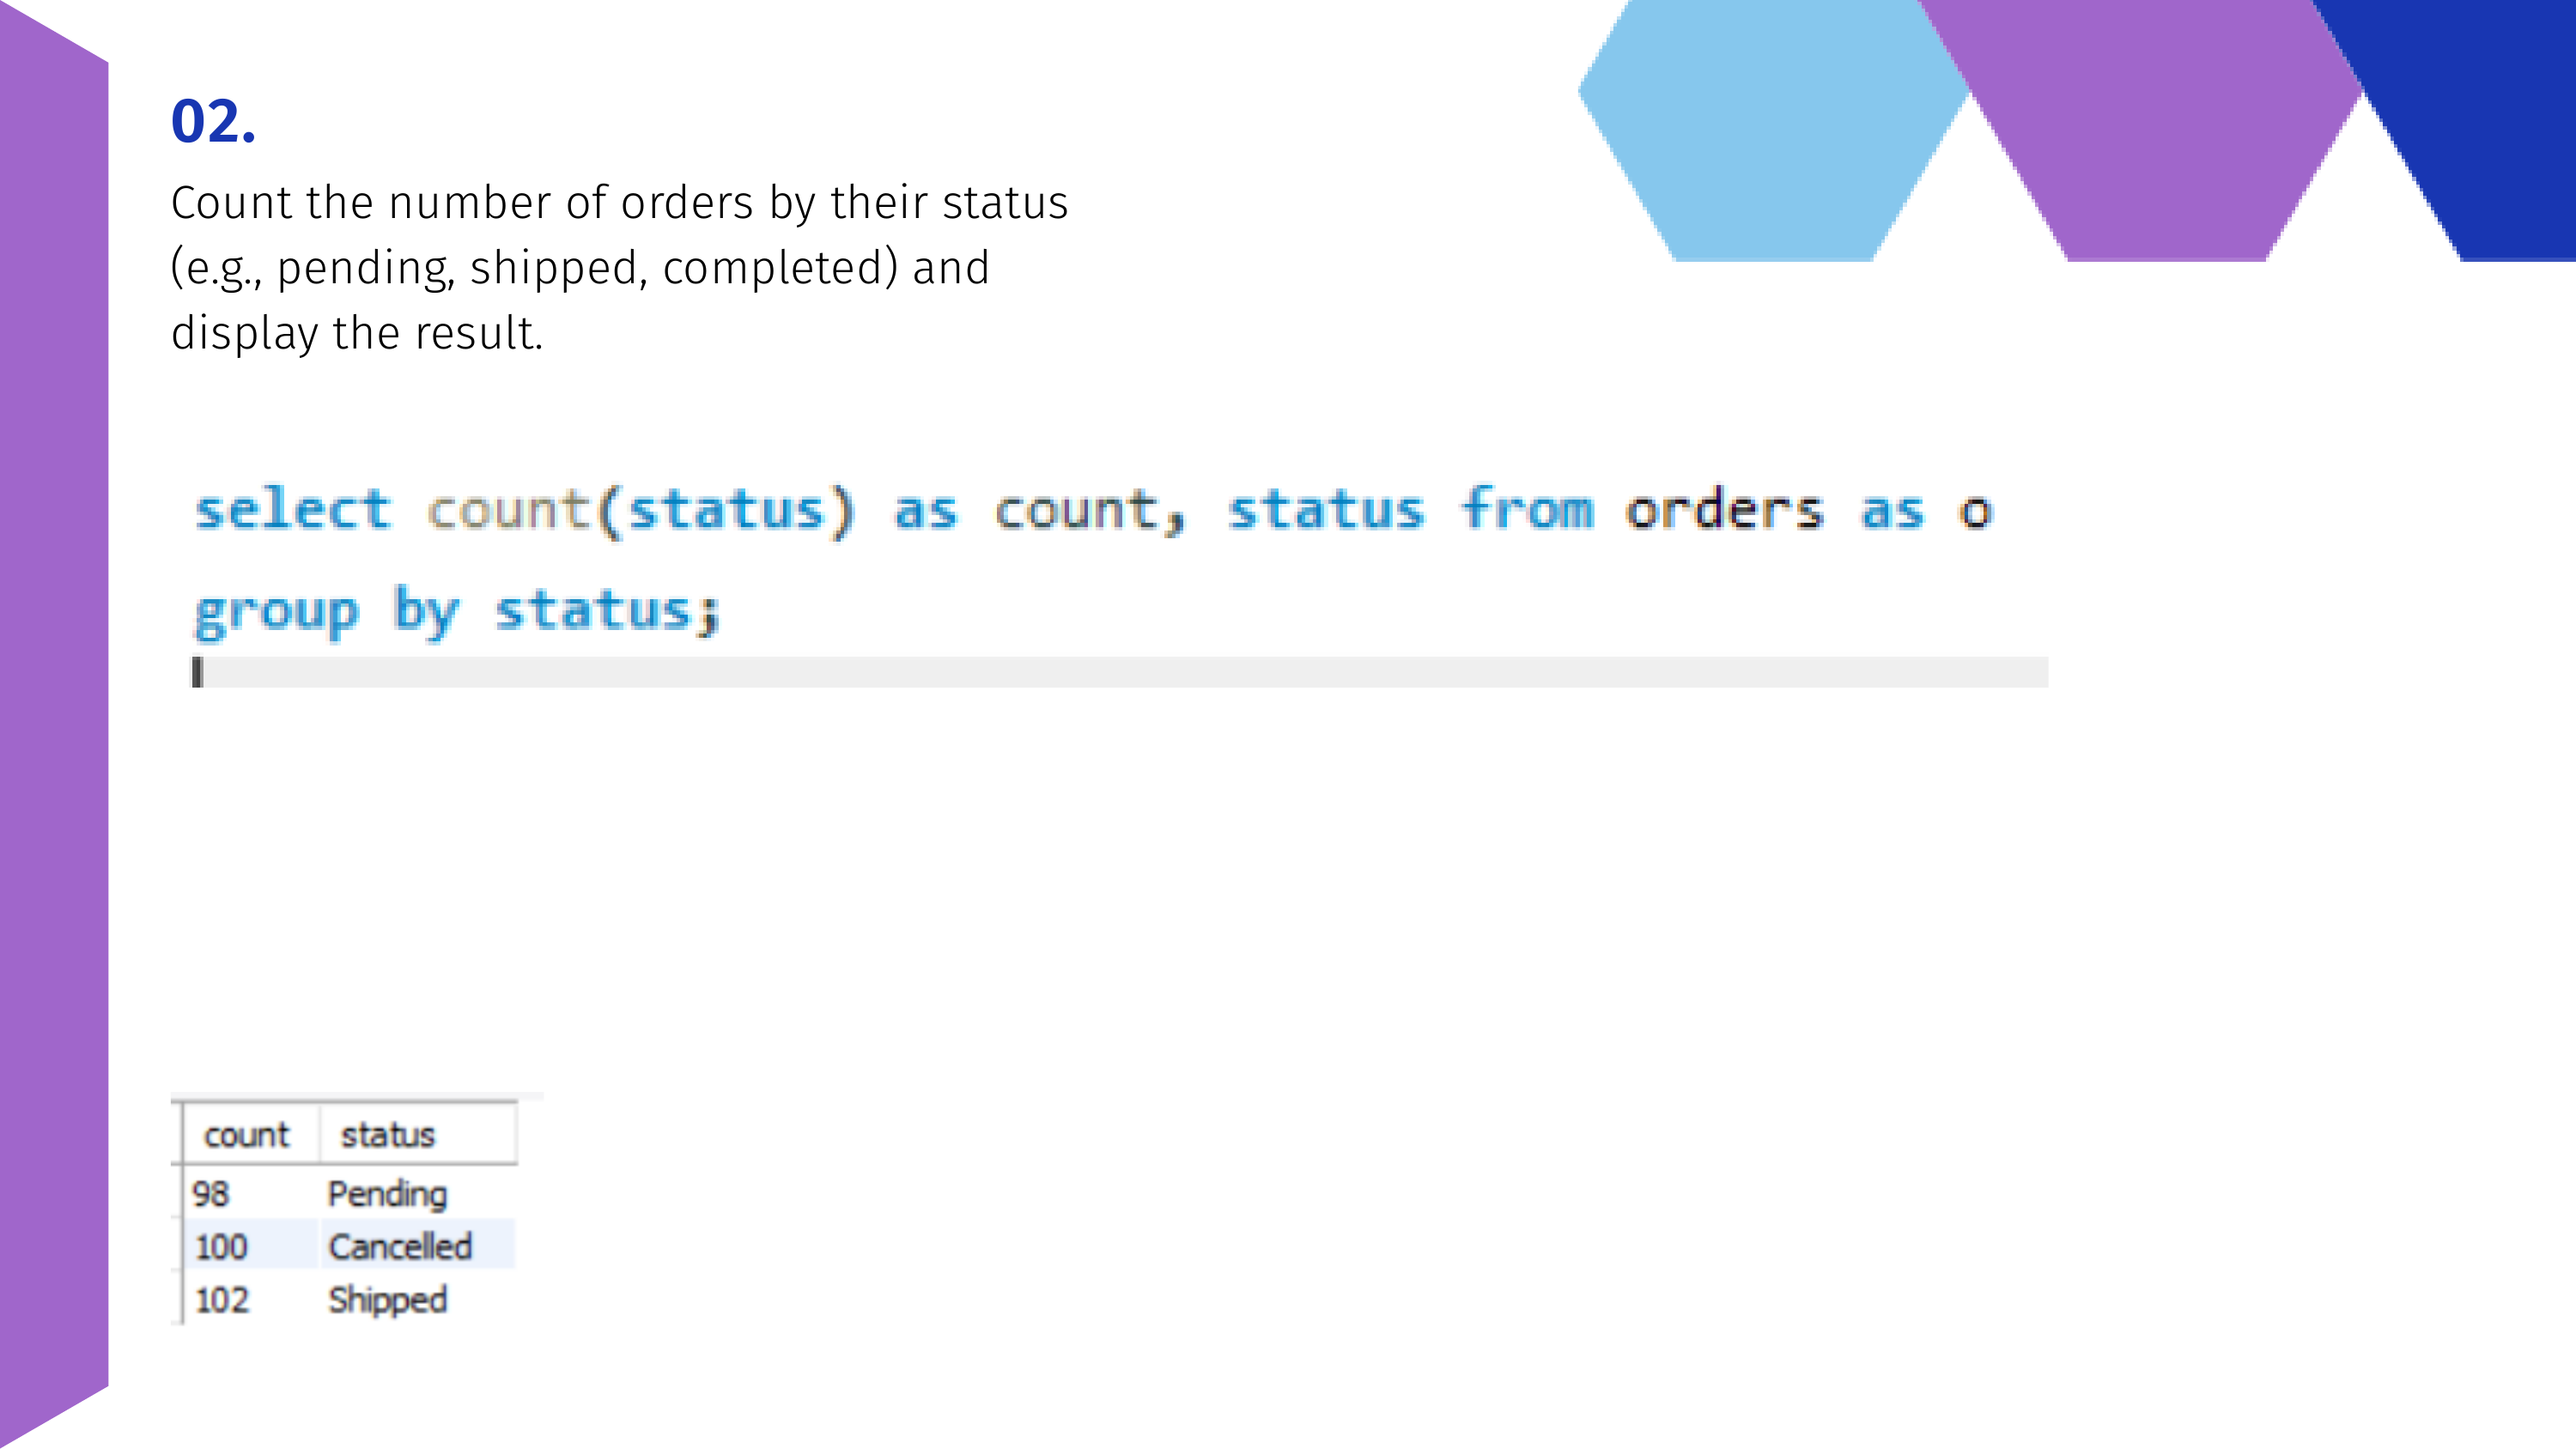

02.
Count the number of orders by their status (e.g., pending, shipped, completed) and display the result.